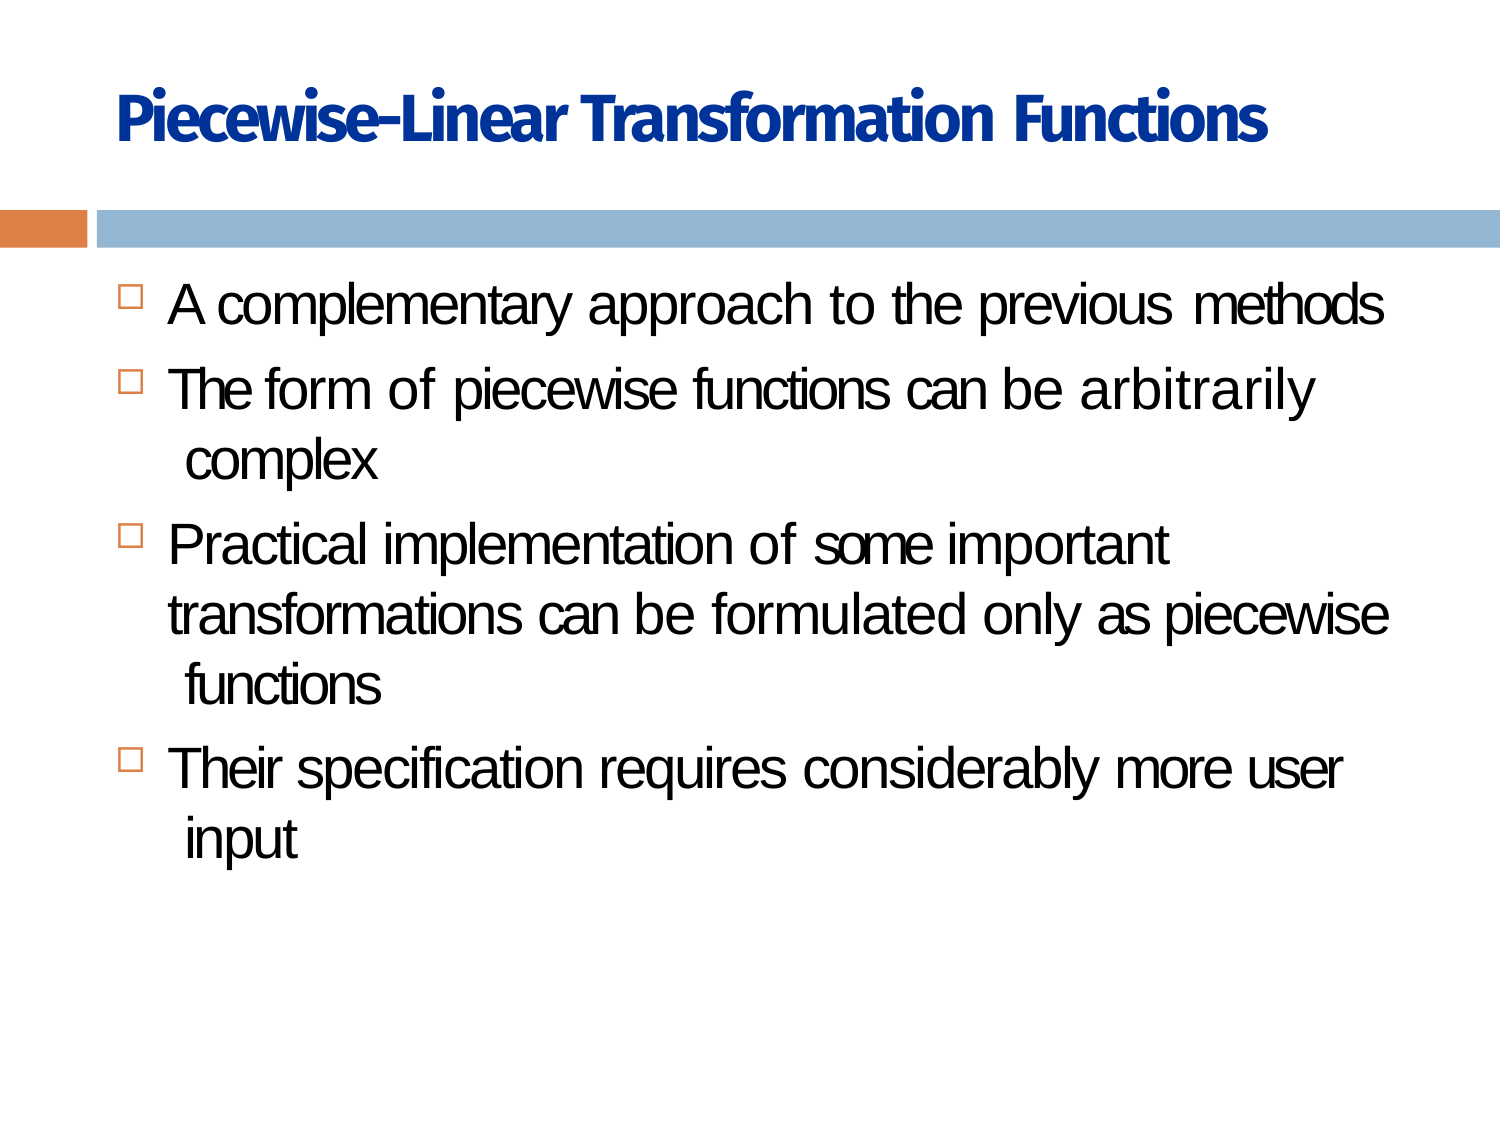

# Piecewise-Linear Transformation Functions
A complementary approach to the previous methods
The form of piecewise functions can be arbitrarily  complex
Practical implementation of some important  transformations can be formulated only as piecewise  functions
Their specification requires considerably more user  input